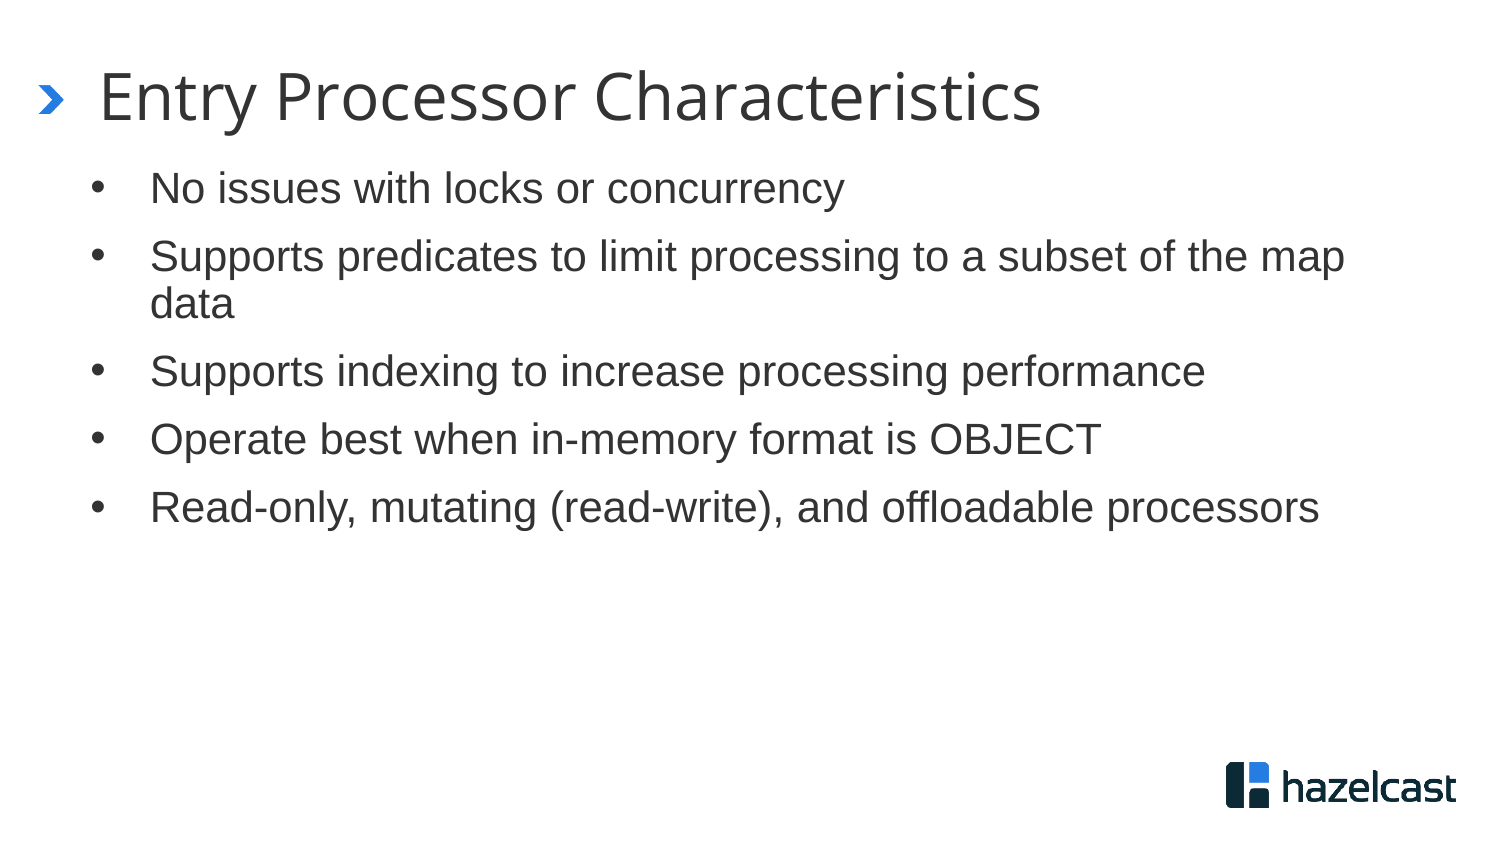

# Entry Processor Characteristics
No issues with locks or concurrency
Supports predicates to limit processing to a subset of the map data
Supports indexing to increase processing performance
Operate best when in-memory format is OBJECT
Read-only, mutating (read-write), and offloadable processors